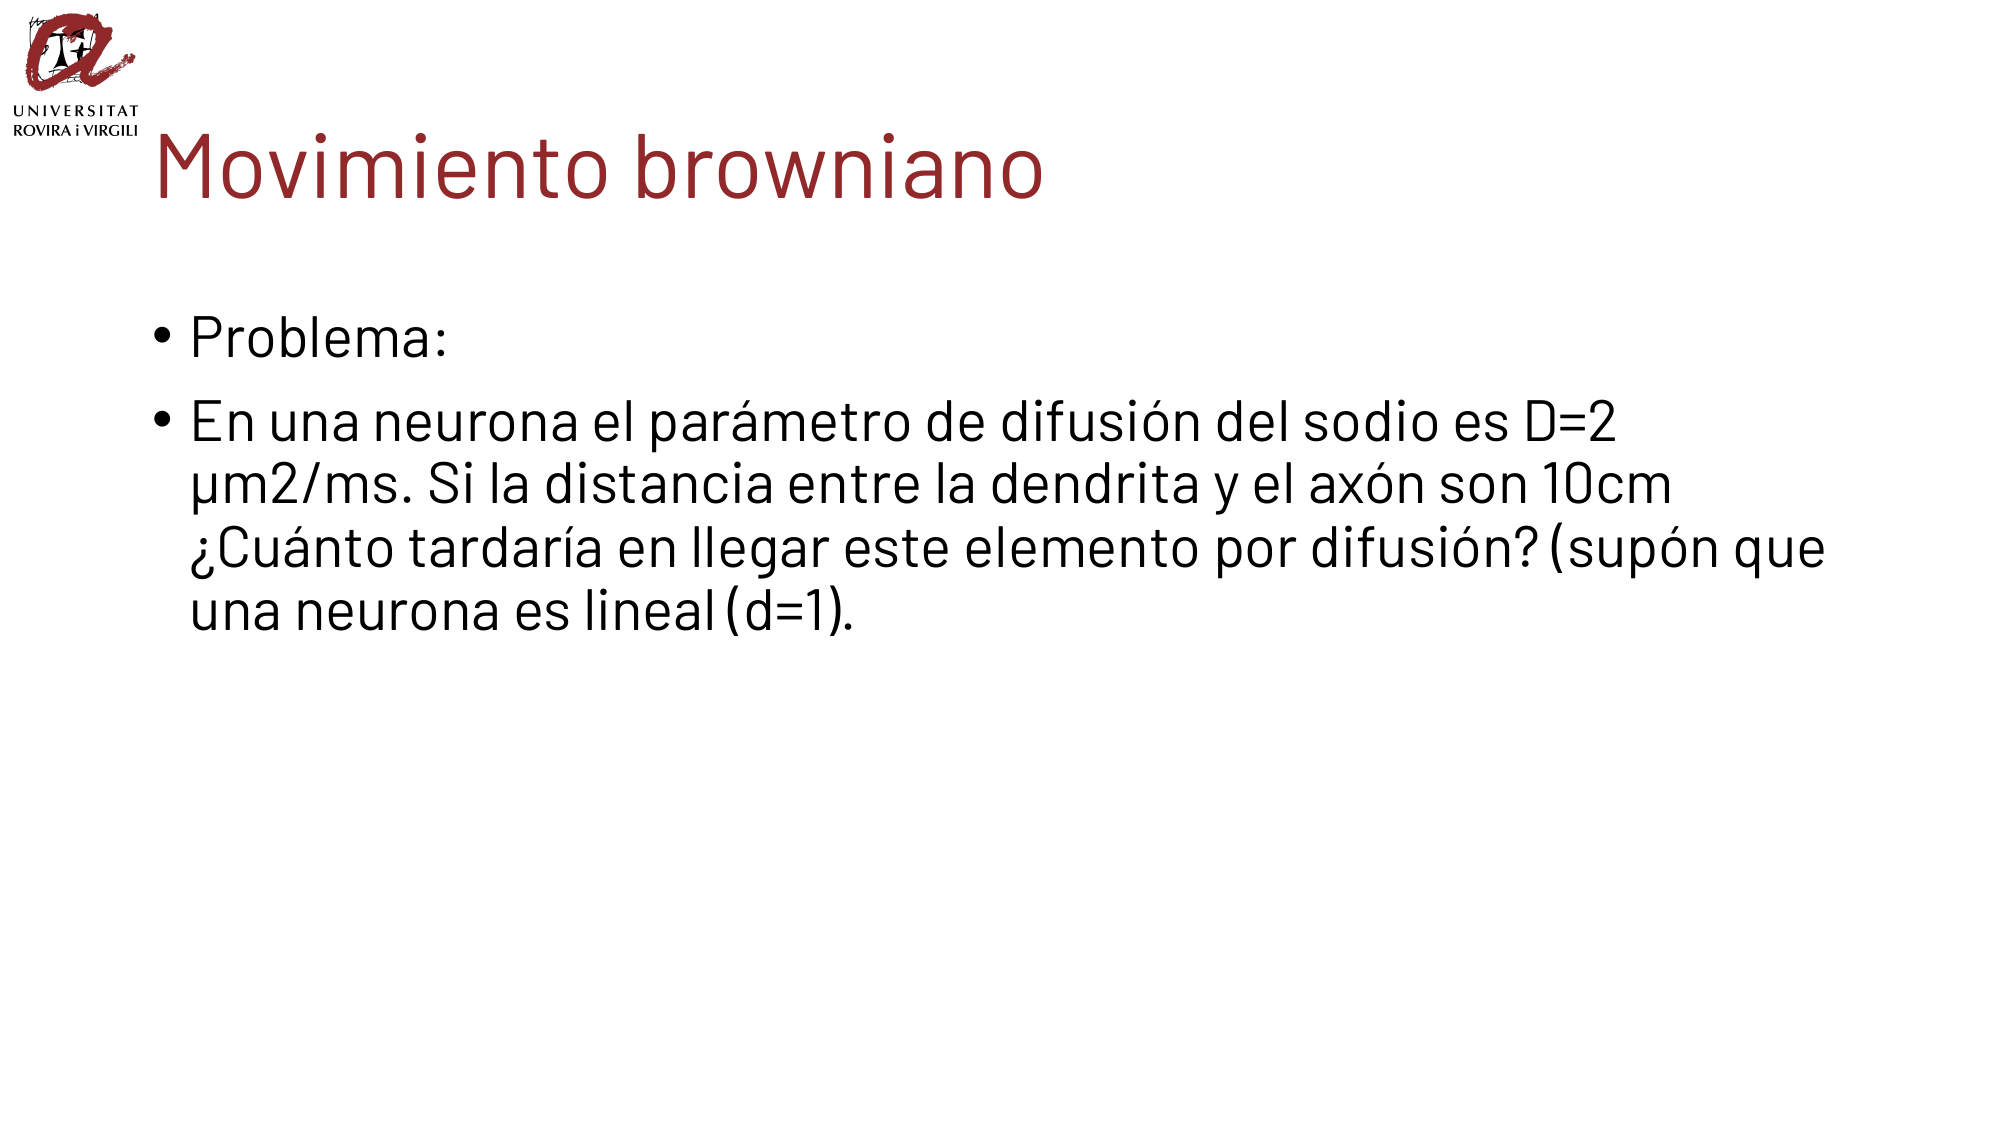

# Movimiento browniano
Problema:
En una neurona el parámetro de difusión del sodio es D=2 µm2/ms. Si la distancia entre la dendrita y el axón son 10cm ¿Cuánto tardaría en llegar este elemento por difusión? (supón que una neurona es lineal (d=1).